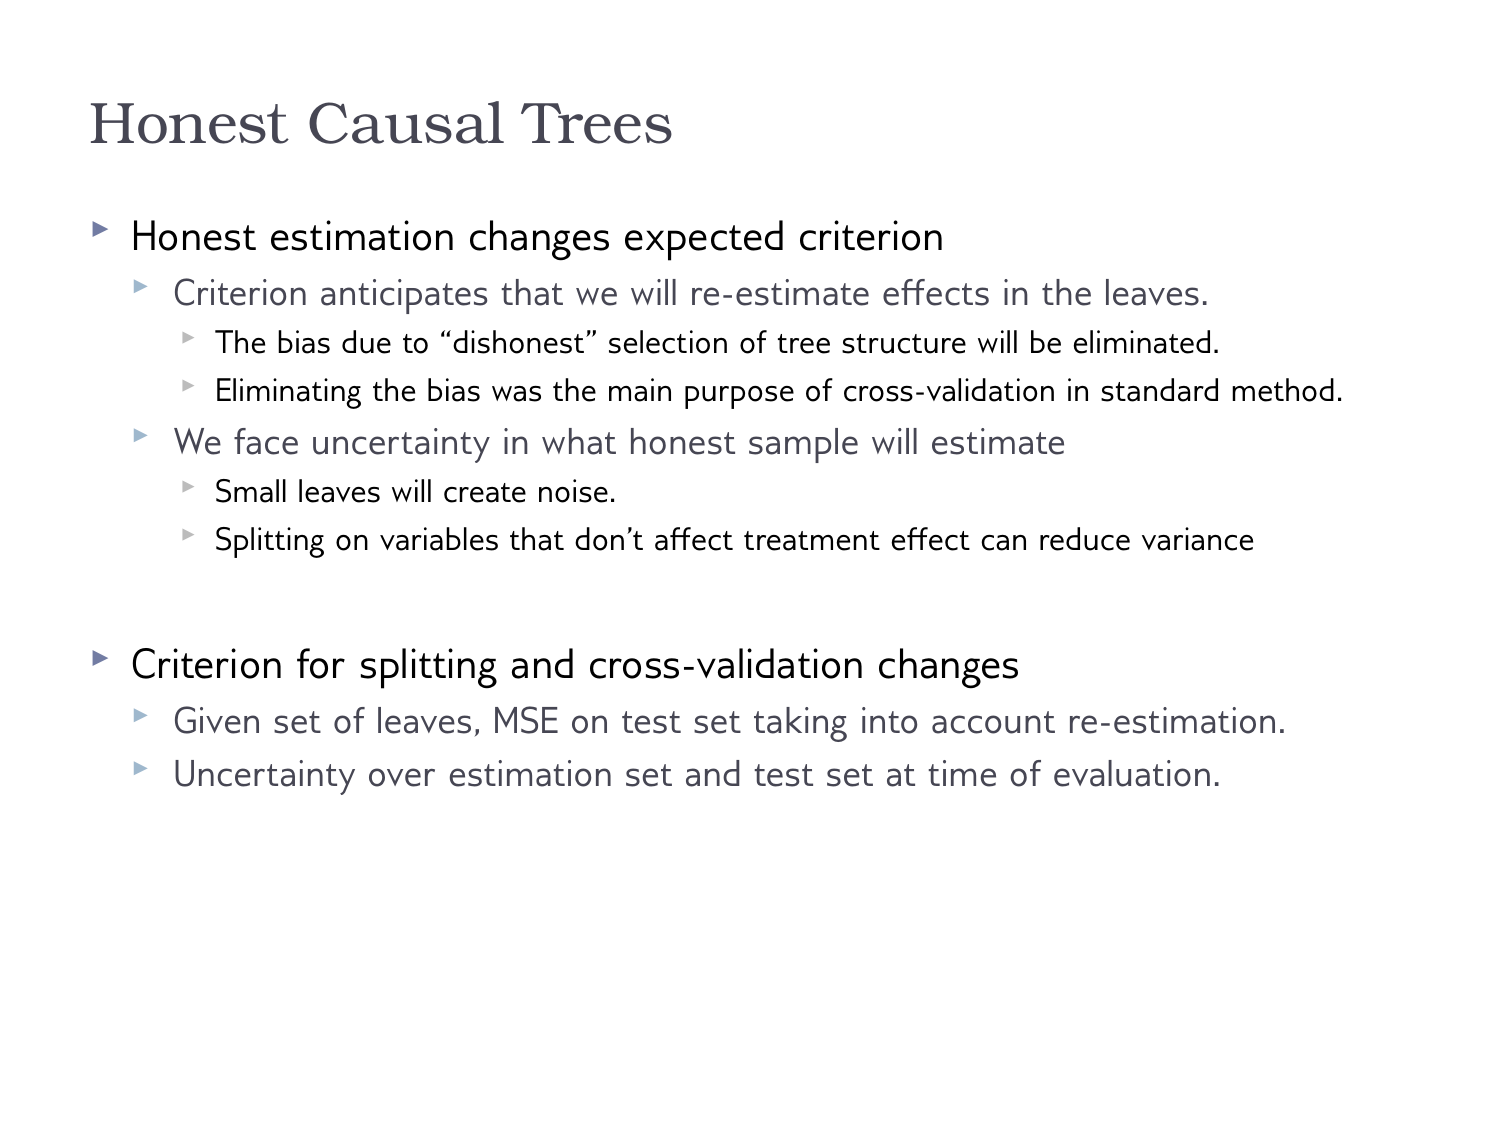

# Honest Causal Trees
Honest estimation changes expected criterion
Criterion anticipates that we will re-estimate effects in the leaves.
The bias due to “dishonest” selection of tree structure will be eliminated.
Eliminating the bias was the main purpose of cross-validation in standard method.
We face uncertainty in what honest sample will estimate
Small leaves will create noise.
Splitting on variables that don’t affect treatment effect can reduce variance

Criterion for splitting and cross-validation changes
Given set of leaves, MSE on test set taking into account re-estimation.
Uncertainty over estimation set and test set at time of evaluation.